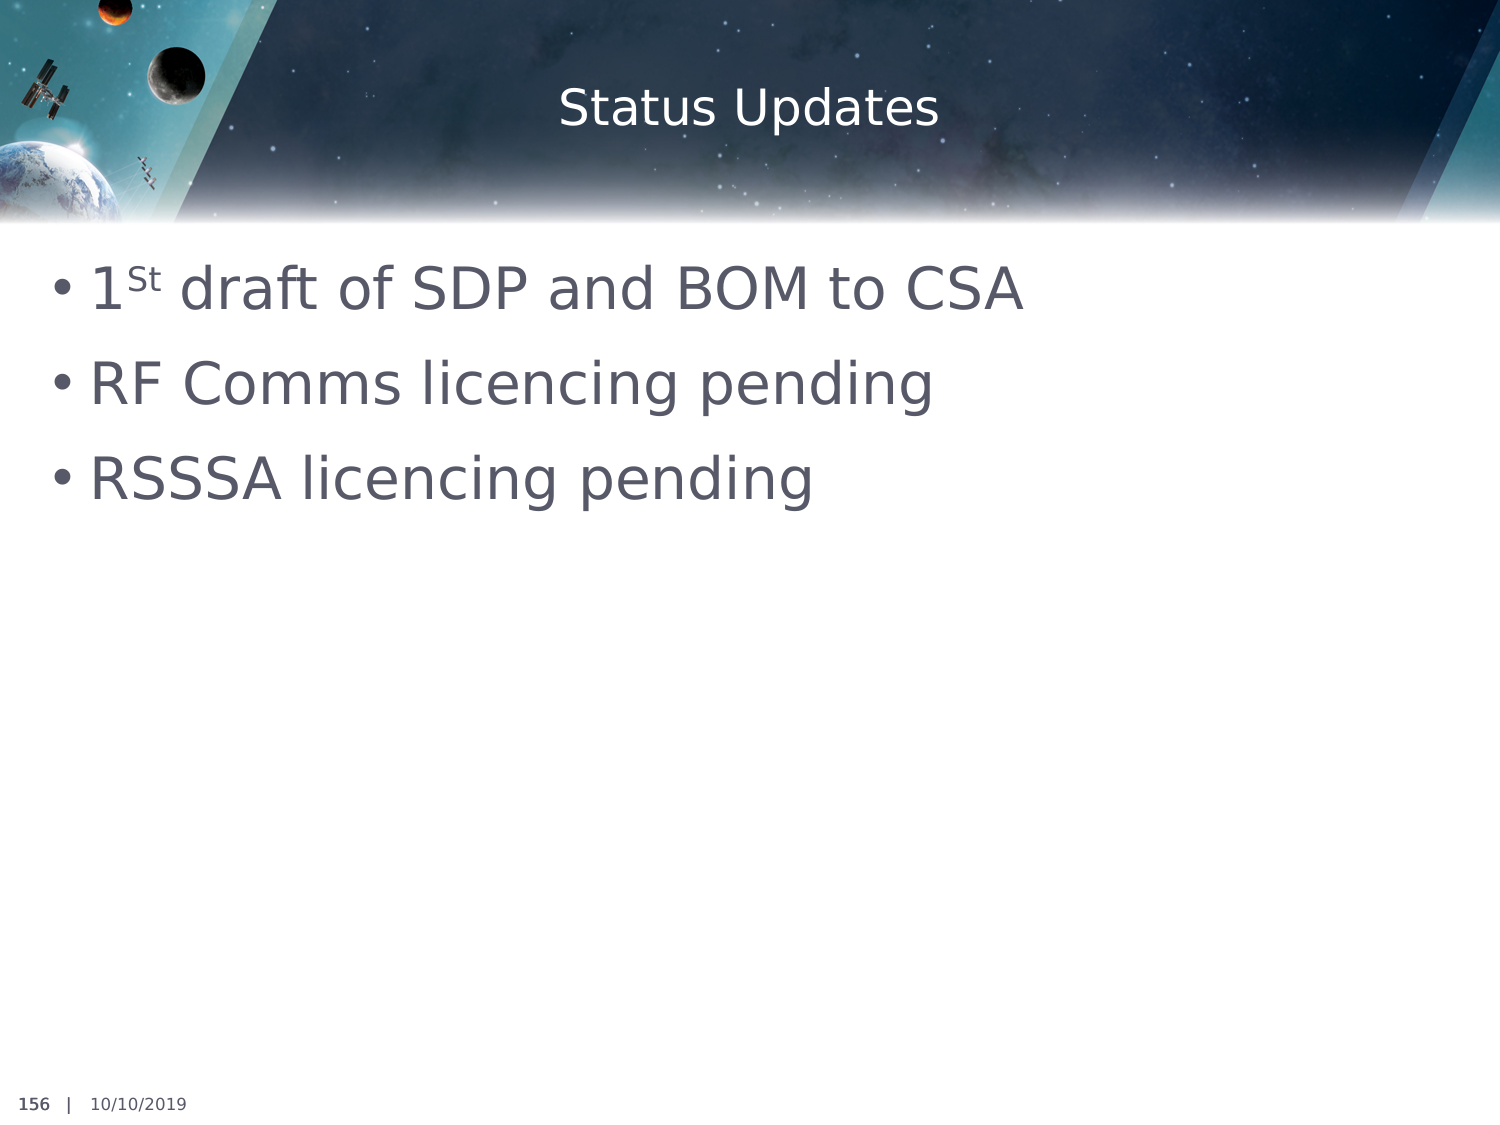

# Status Updates
1St draft of SDP and BOM to CSA
RF Comms licencing pending
RSSSA licencing pending
156   |